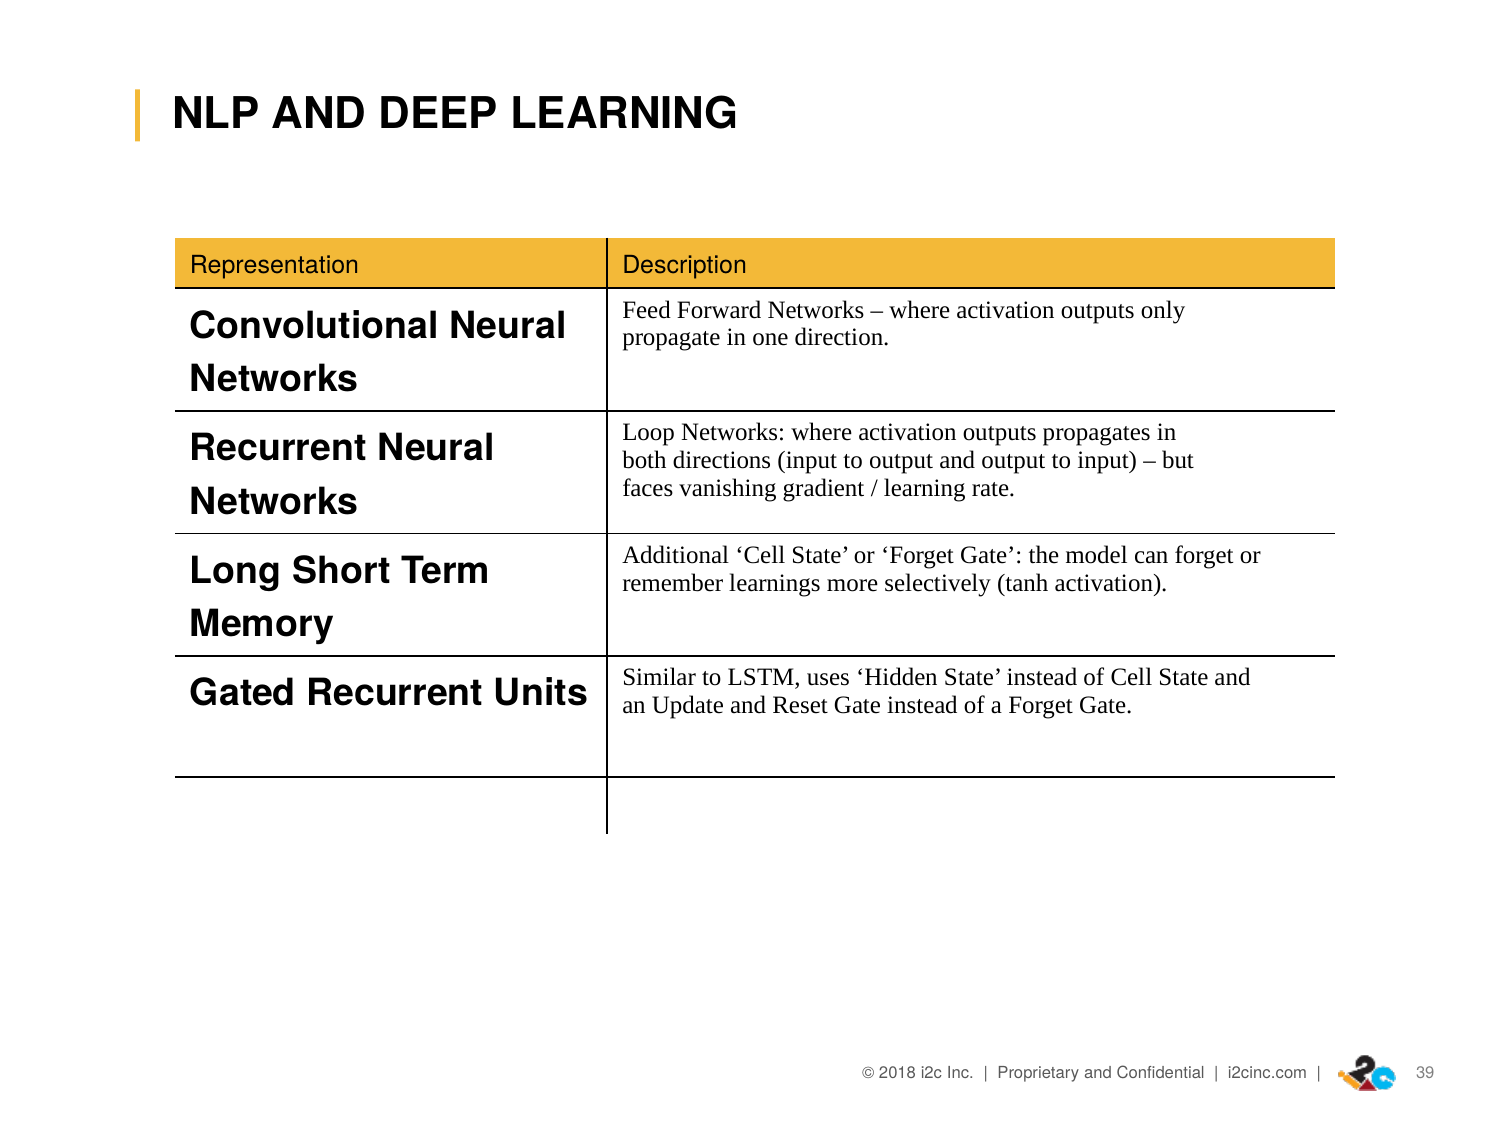

NLP AND DEEP LEARNING

| Representation | Description |
| --- | --- |
| Convolutional Neural Networks | Feed Forward Networks – where activation outputs only propagate in one direction. |
| Recurrent Neural Networks | Loop Networks: where activation outputs propagates in both directions (input to output and output to input) – but faces vanishing gradient / learning rate. |
| Long Short Term Memory | Additional ‘Cell State’ or ‘Forget Gate’: the model can forget or remember learnings more selectively (tanh activation). |
| Gated Recurrent Units | Similar to LSTM, uses ‘Hidden State’ instead of Cell State and an Update and Reset Gate instead of a Forget Gate. |
|  |  |